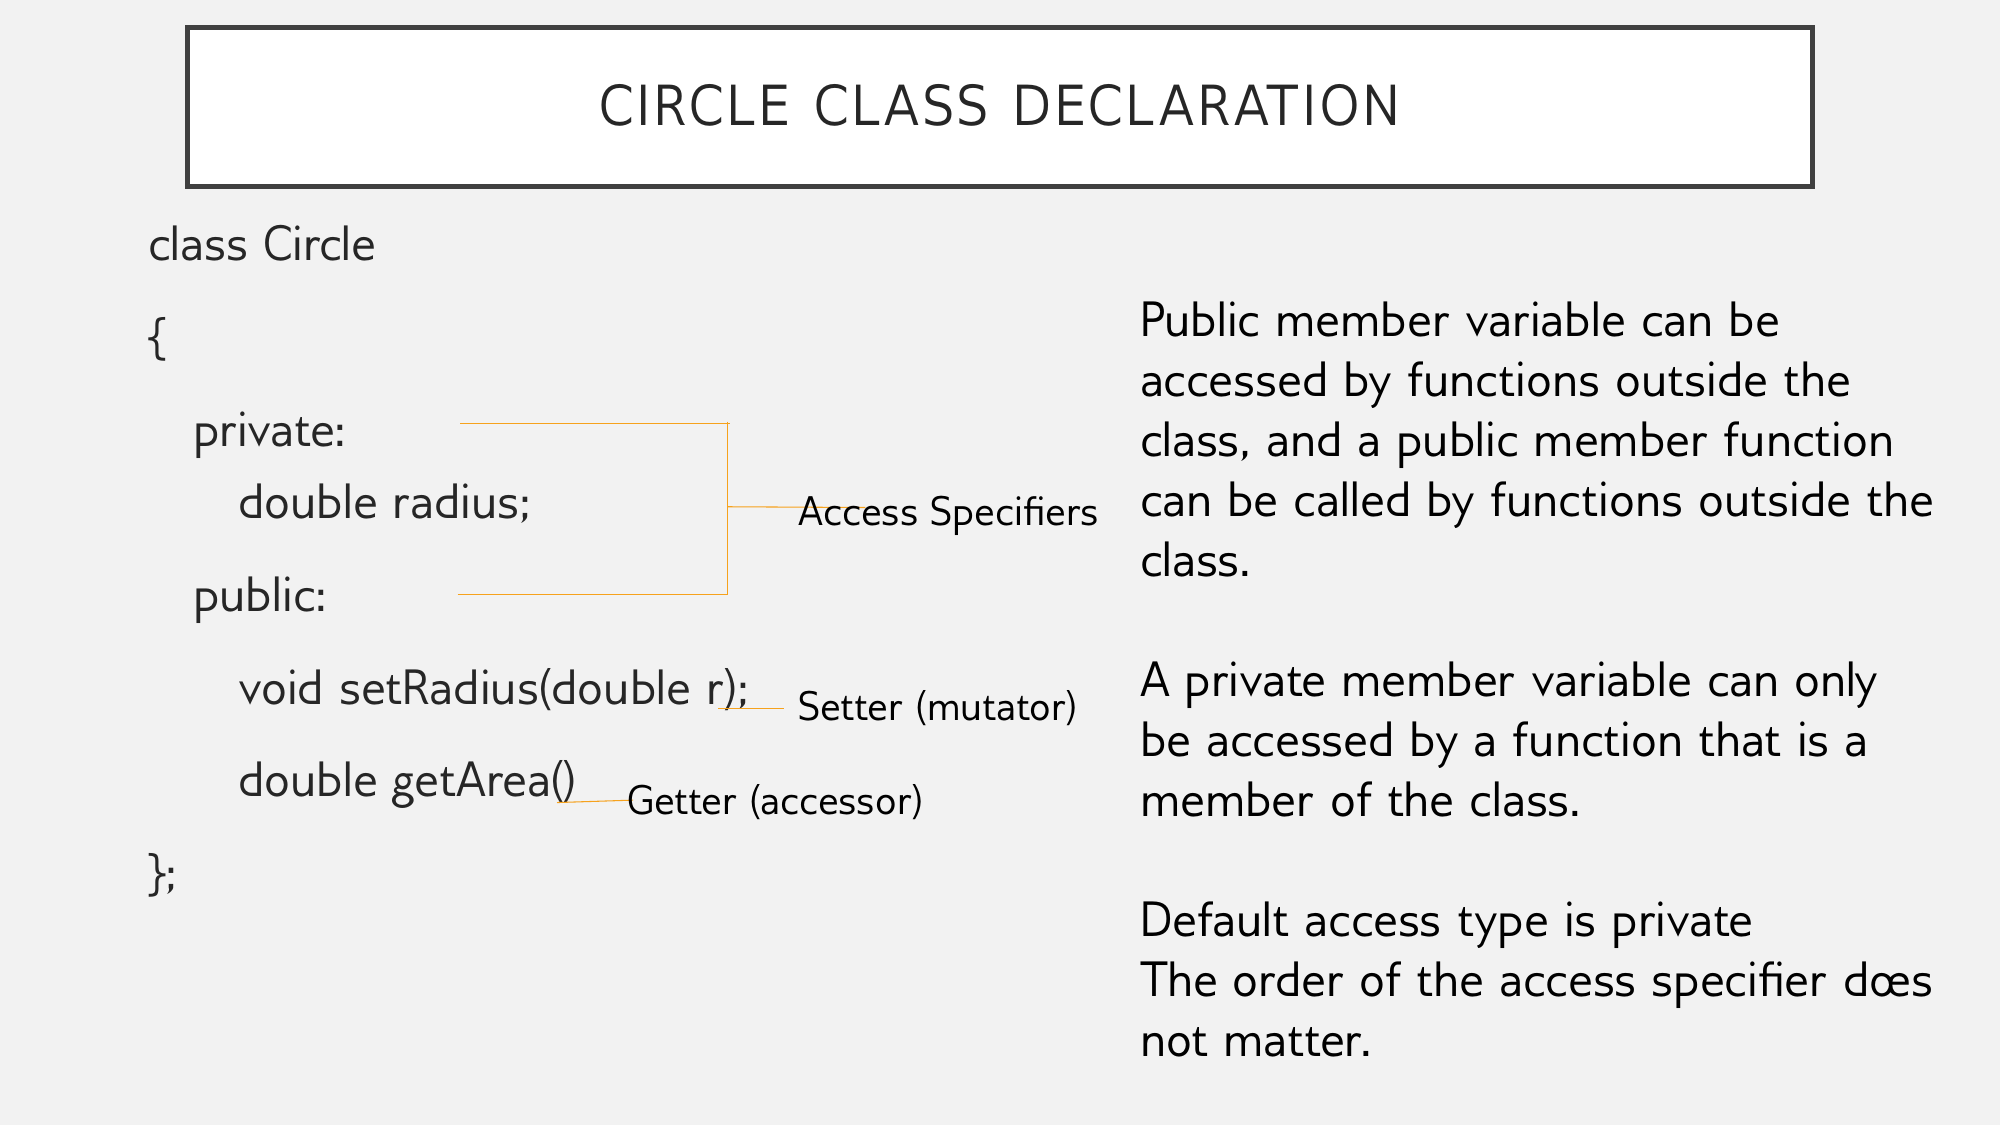

# Circle class Declaration
class Circle
{
   private:
      double radius;
   public:
      void setRadius(double r);
      double getArea()
};
Public member variable can be accessed by functions outside the class, and a public member function can be called by functions outside the class.

A private member variable can only be accessed by a function that is a member of the class.

Default access type is private
The order of the access specifier does not matter.
Access Specifiers
Setter (mutator)
Getter (accessor)